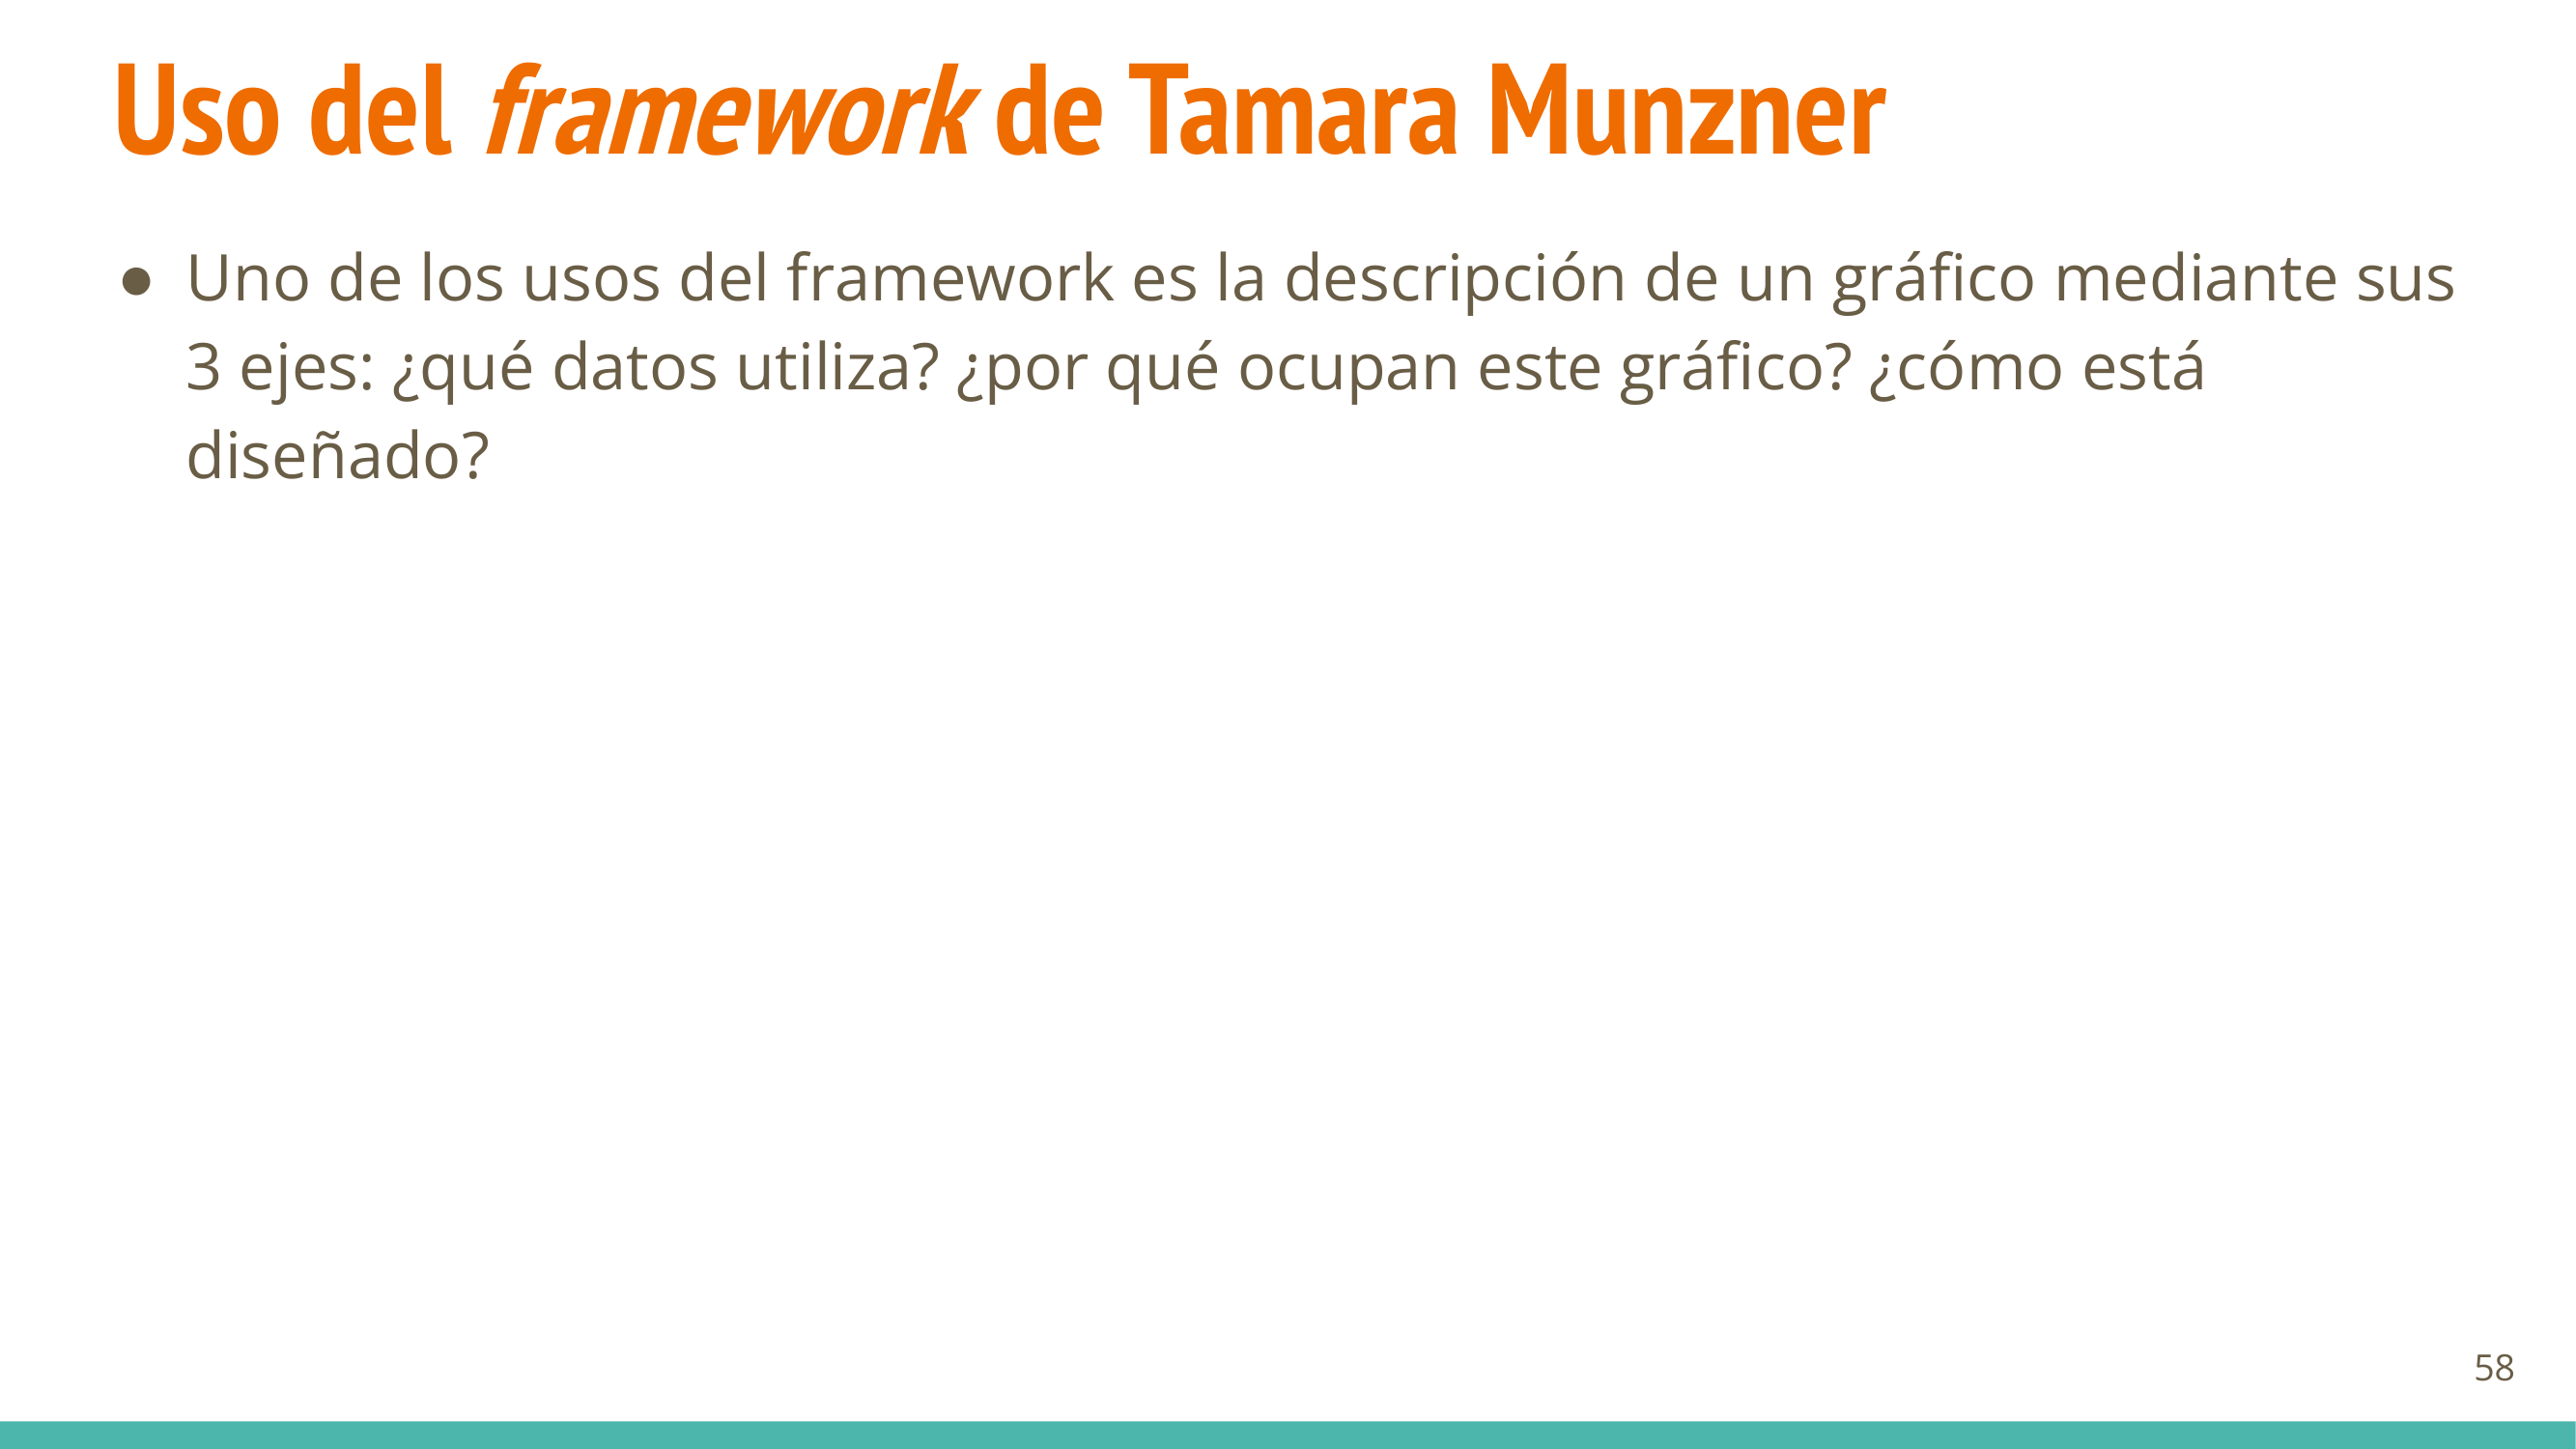

# Uso del framework de Tamara Munzner
Uno de los usos del framework es la descripción de un gráfico mediante sus 3 ejes: ¿qué datos utiliza? ¿por qué ocupan este gráfico? ¿cómo está diseñado?
58